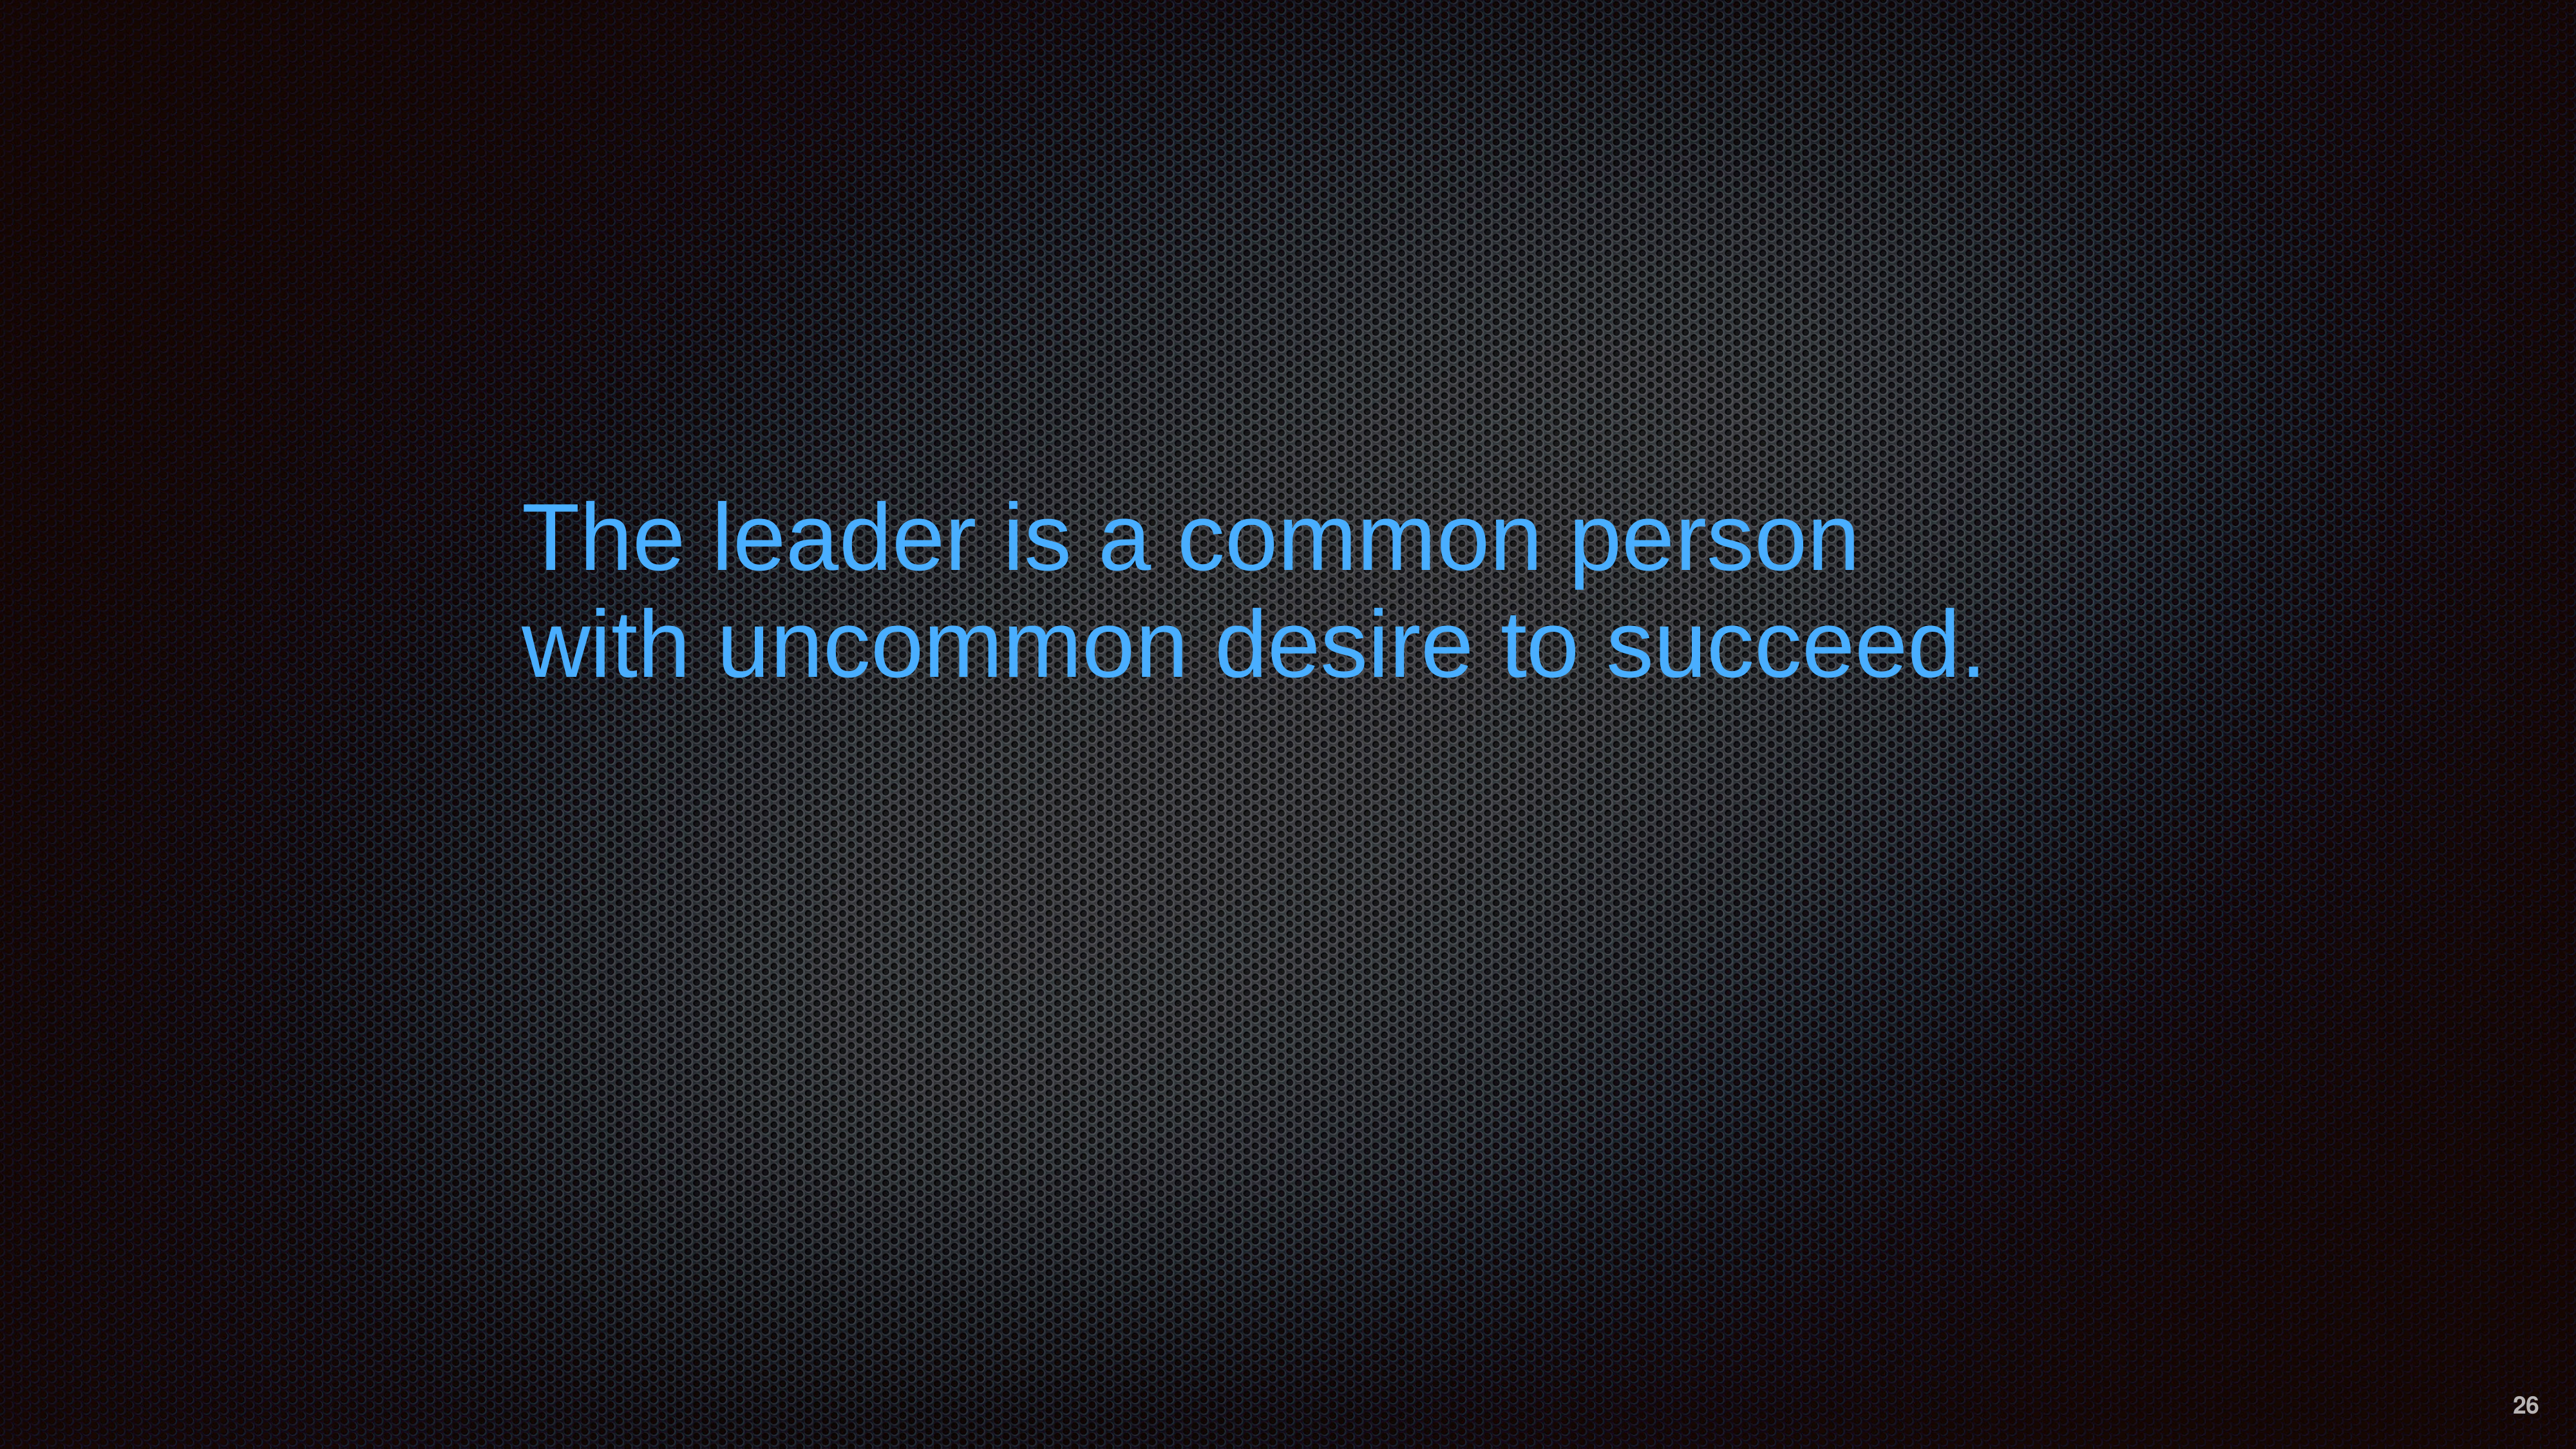

The leader is a common person with uncommon desire to succeed.
26